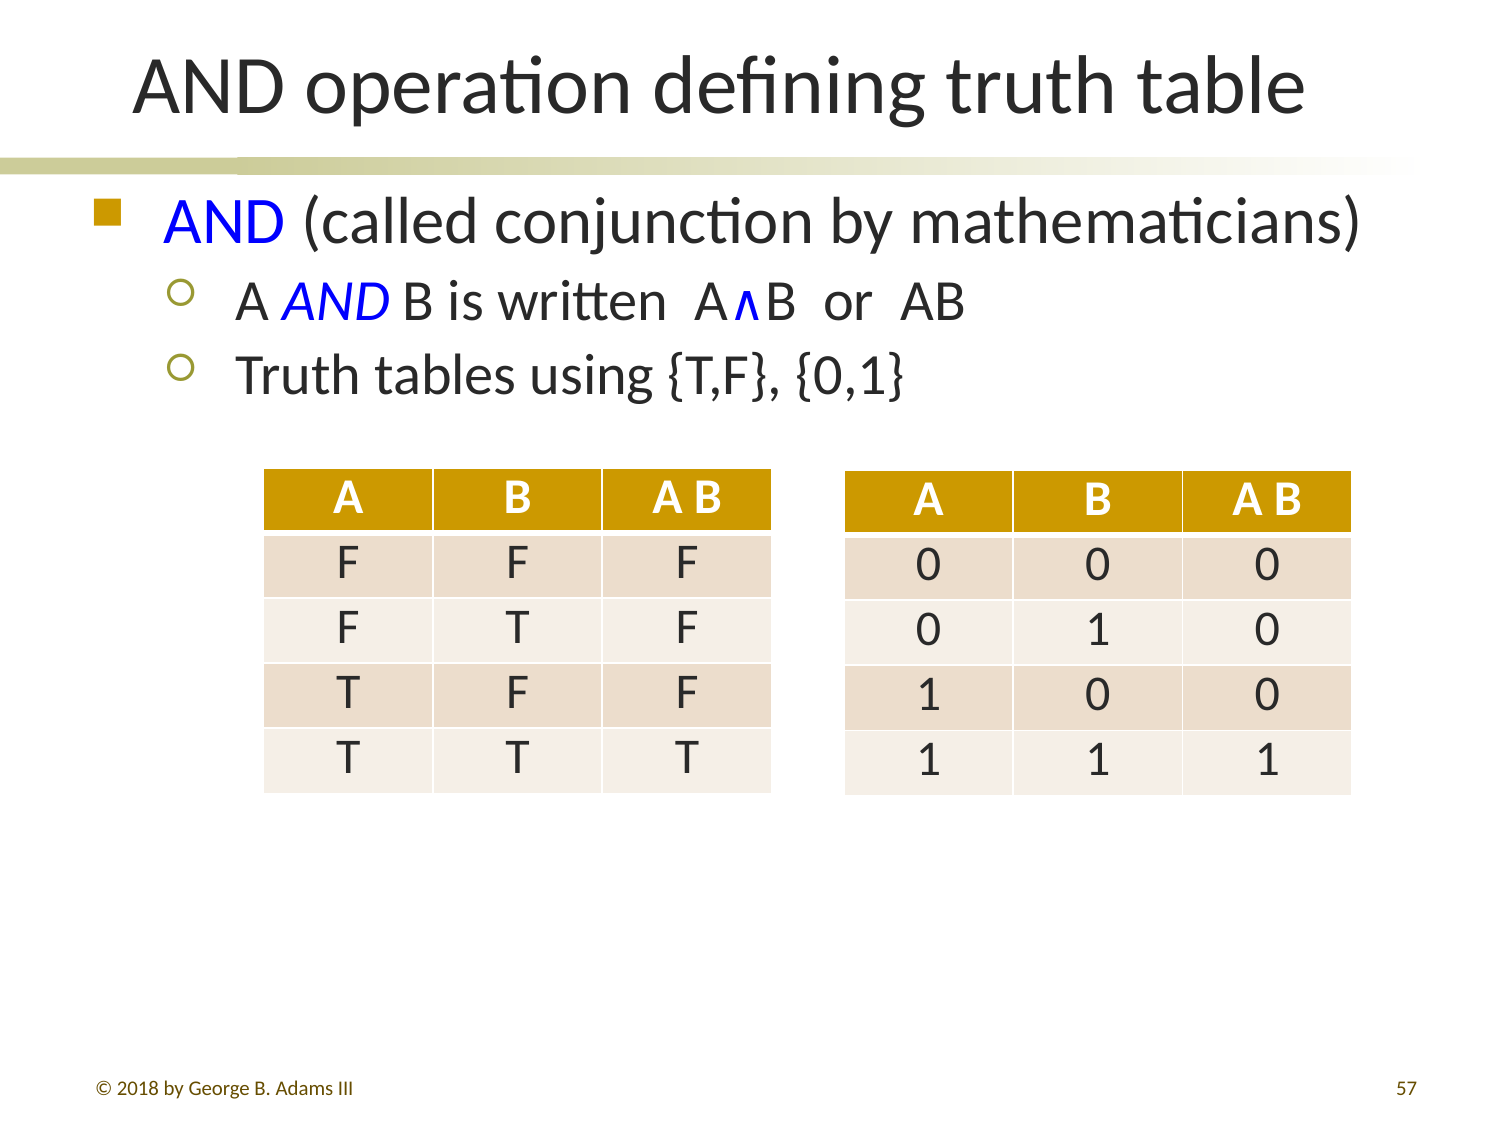

# AND operation defining truth table
AND (called conjunction by mathematicians)
A AND B is written  A∧B  or  AB
Truth tables using {T,F}, {0,1}
| A | B | A B |
| --- | --- | --- |
| F | F | F |
| F | T | F |
| T | F | F |
| T | T | T |
| A | B | A B |
| --- | --- | --- |
| 0 | 0 | 0 |
| 0 | 1 | 0 |
| 1 | 0 | 0 |
| 1 | 1 | 1 |
© 2018 by George B. Adams III
57